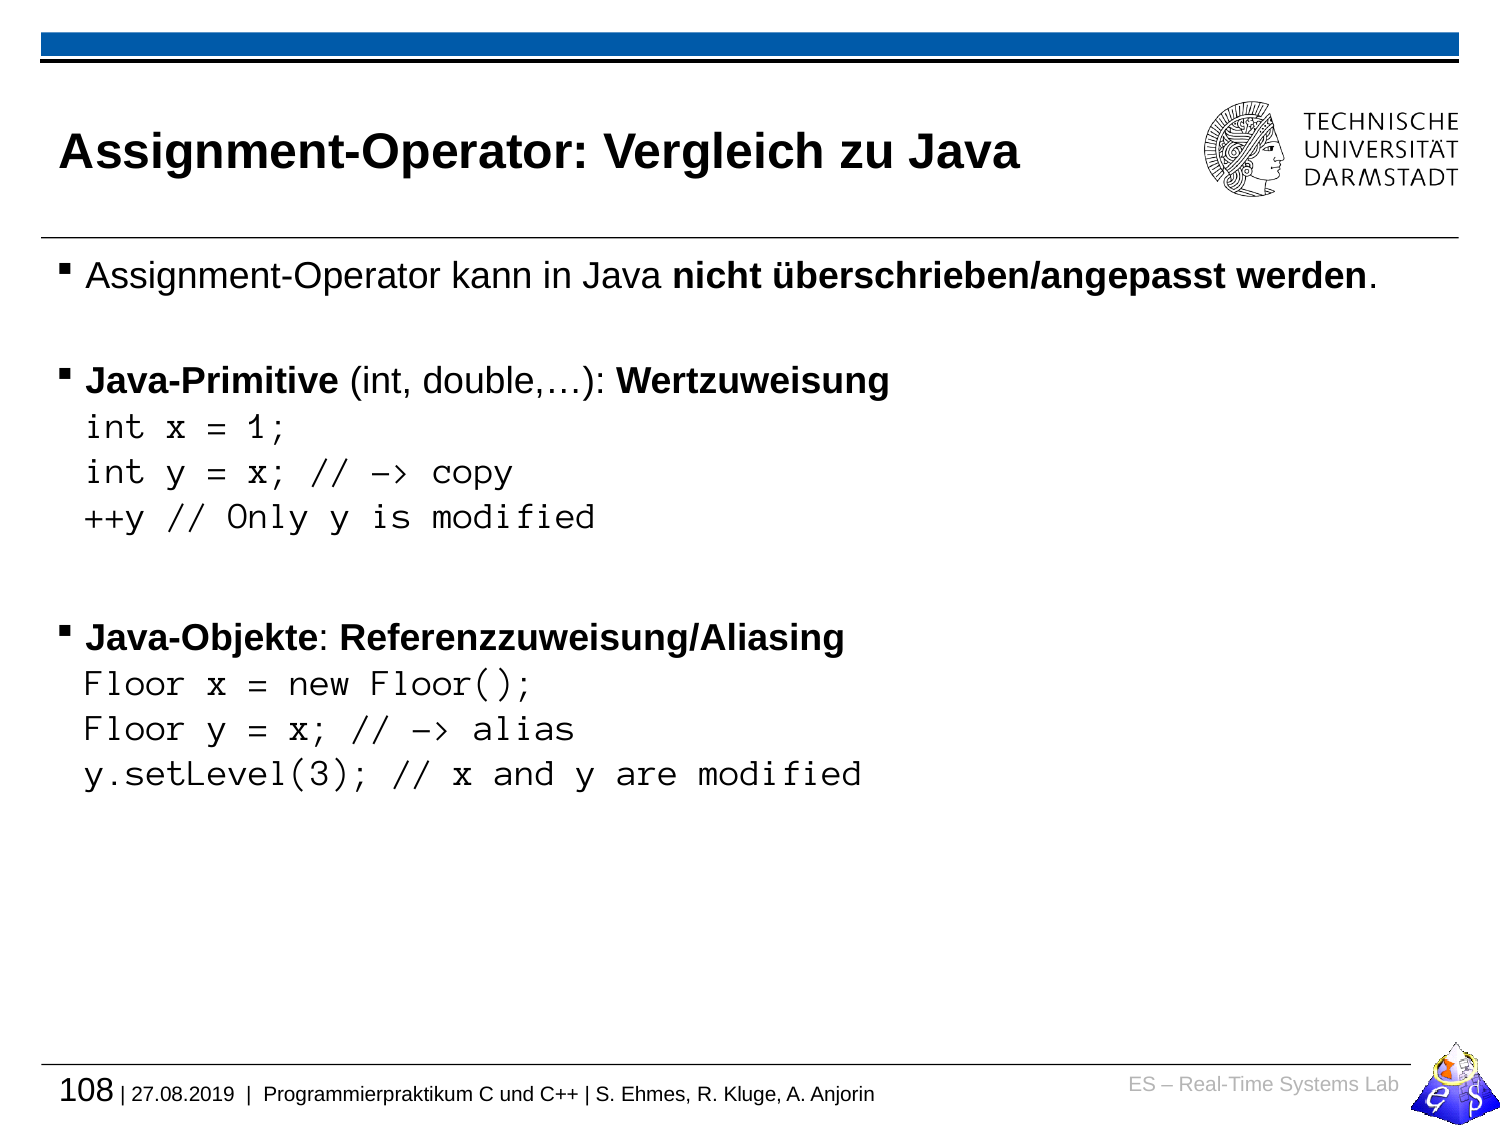

# Assignment-Operator: Vergleich zu Java
Assignment-Operator kann in Java nicht überschrieben/angepasst werden.

Java-Primitive (int, double,…): Wertzuweisung
int x = 1;
int y = x; // -> copy
++y // Only y is modified

Java-Objekte: Referenzzuweisung/Aliasing
Floor x = new Floor();
Floor y = x; // -> alias
y.setLevel(3); // x and y are modified